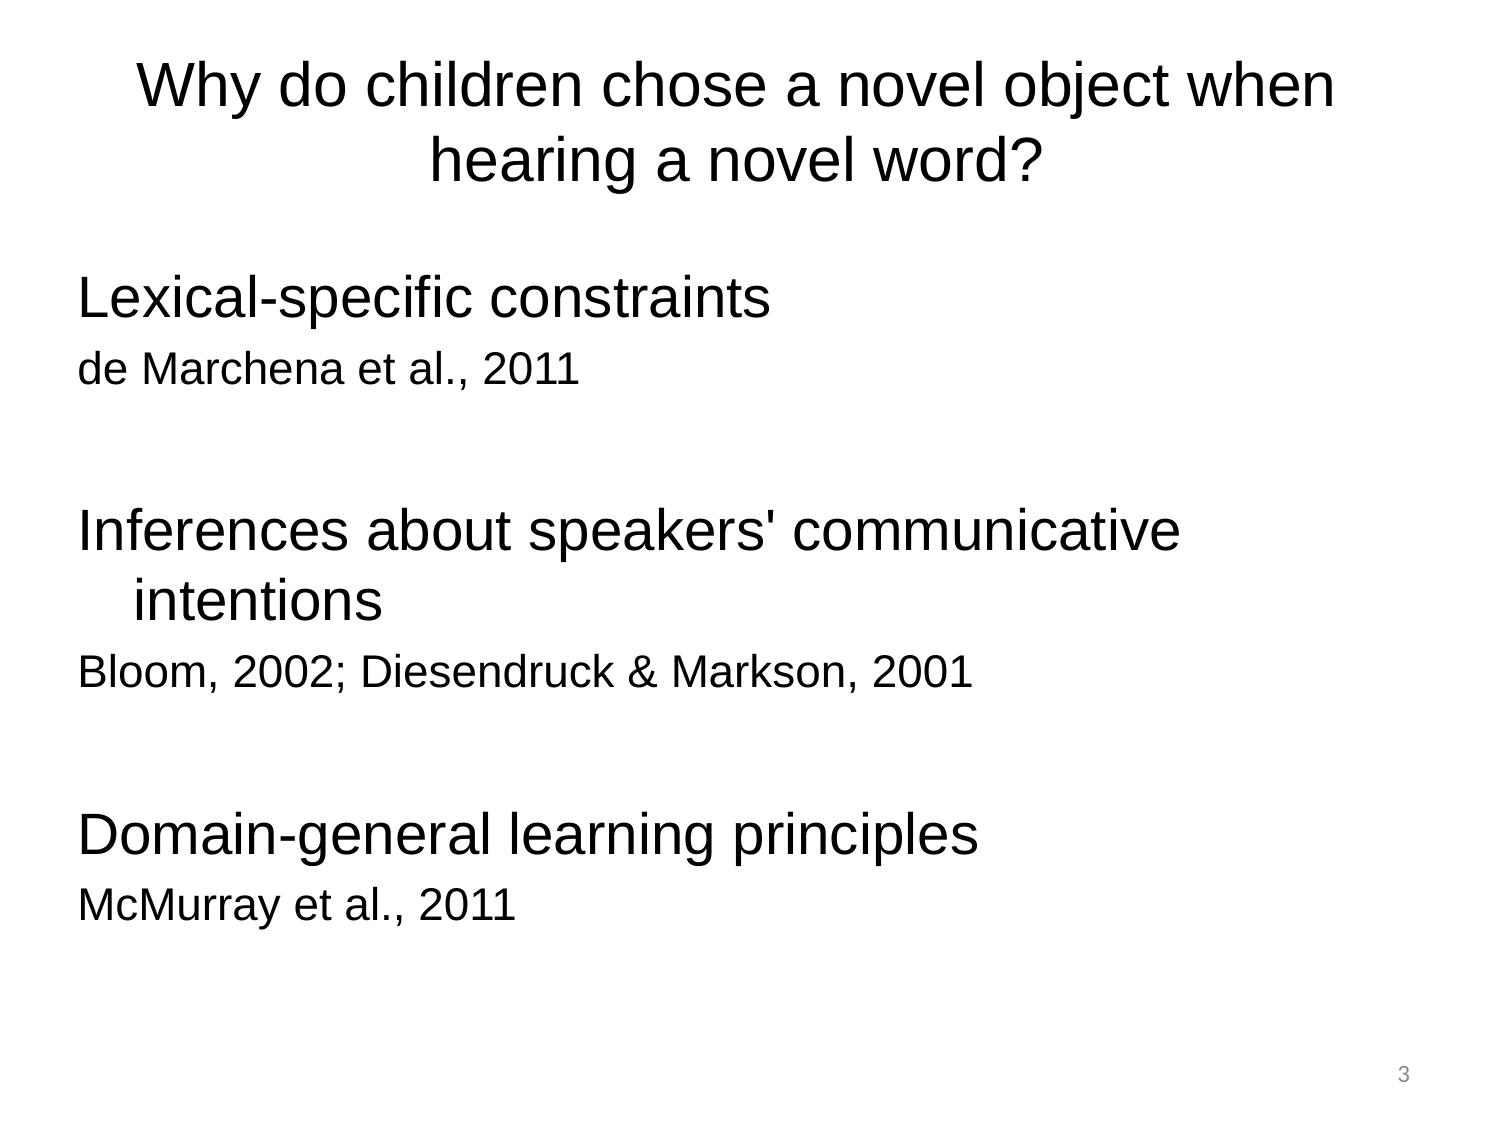

# Why do children chose a novel object when hearing a novel word?
Lexical-specific constraints
de Marchena et al., 2011

Inferences about speakers' communicative intentions
Bloom, 2002; Diesendruck & Markson, 2001

Domain-general learning principles
McMurray et al., 2011

3